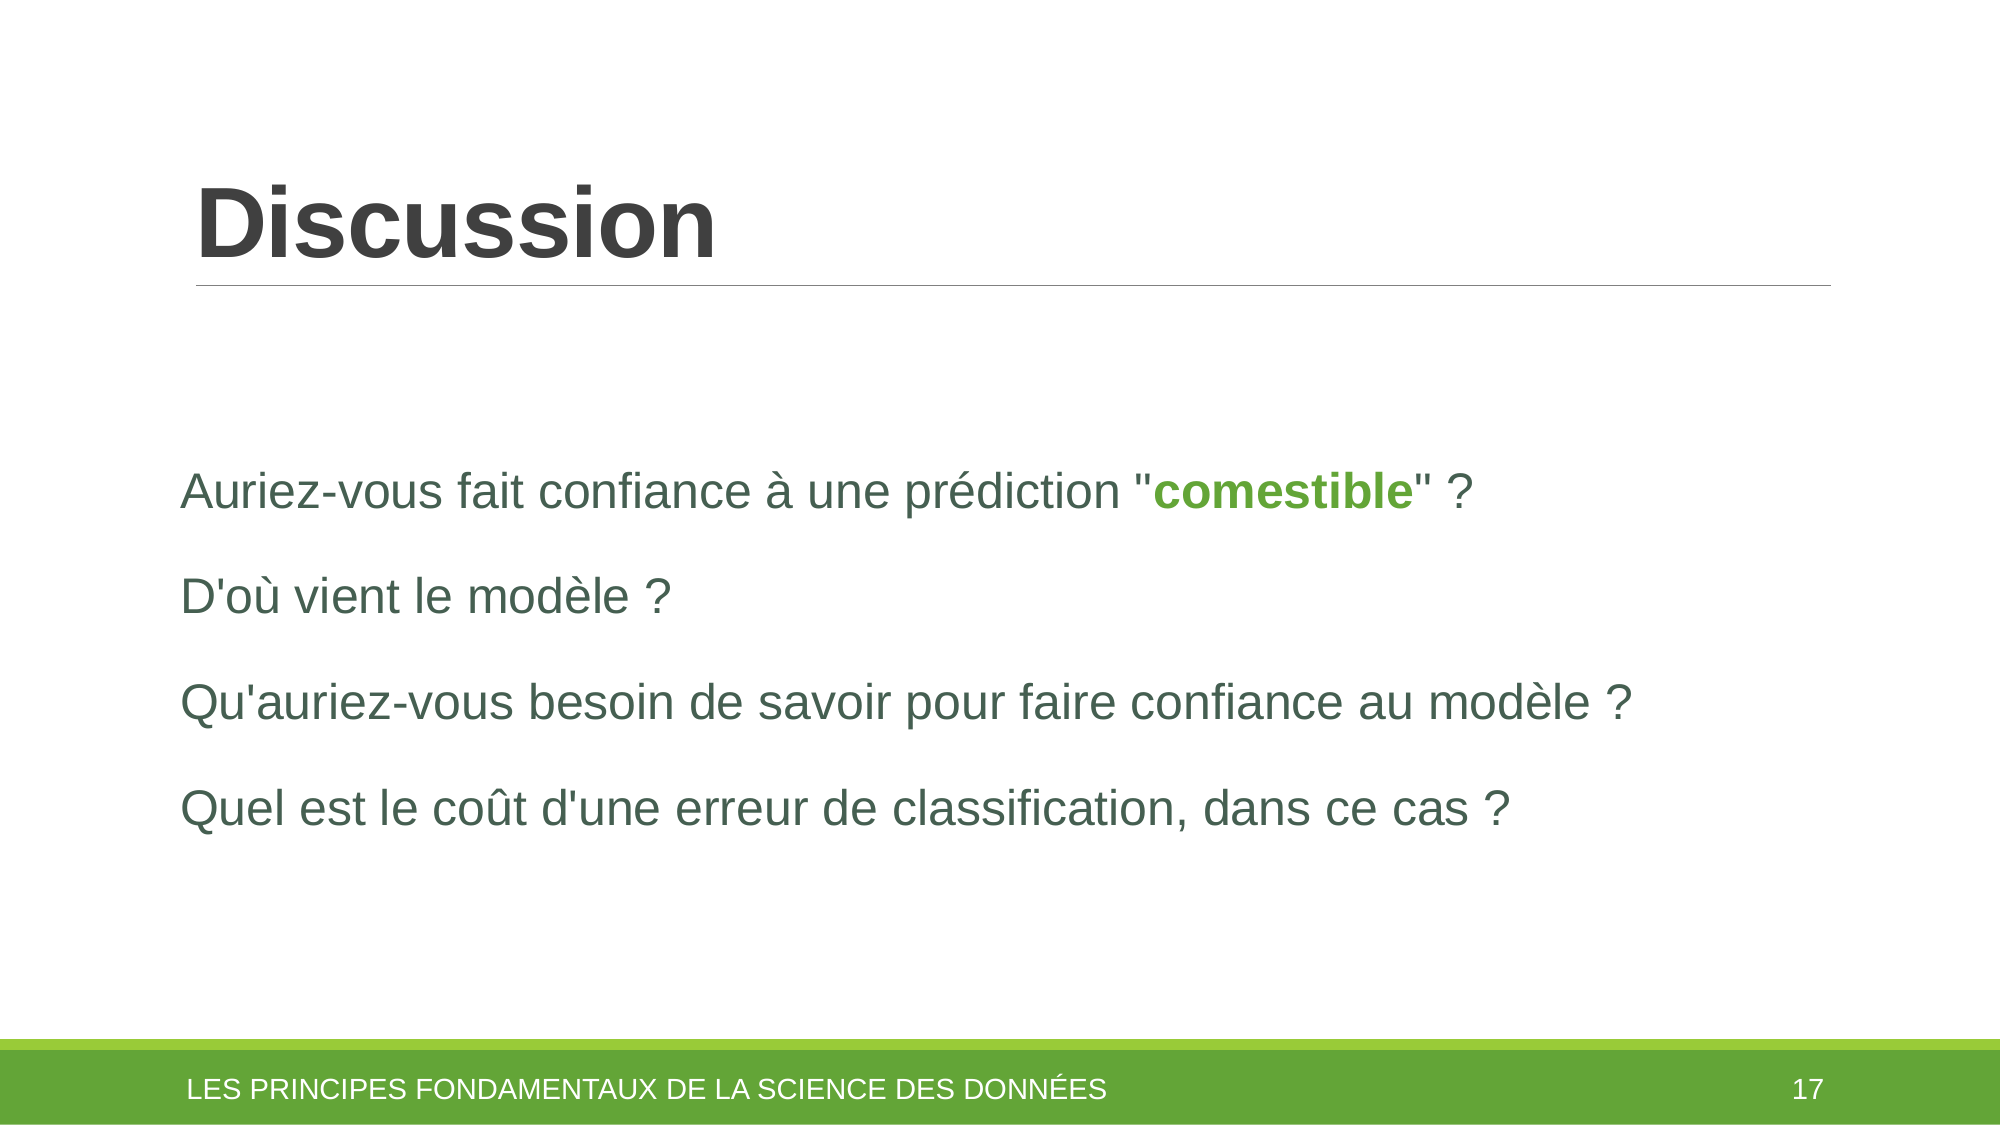

# Discussion
Auriez-vous fait confiance à une prédiction "comestible" ?
D'où vient le modèle ?
Qu'auriez-vous besoin de savoir pour faire confiance au modèle ?
Quel est le coût d'une erreur de classification, dans ce cas ?
LES PRINCIPES FONDAMENTAUX DE LA SCIENCE DES DONNÉES
17